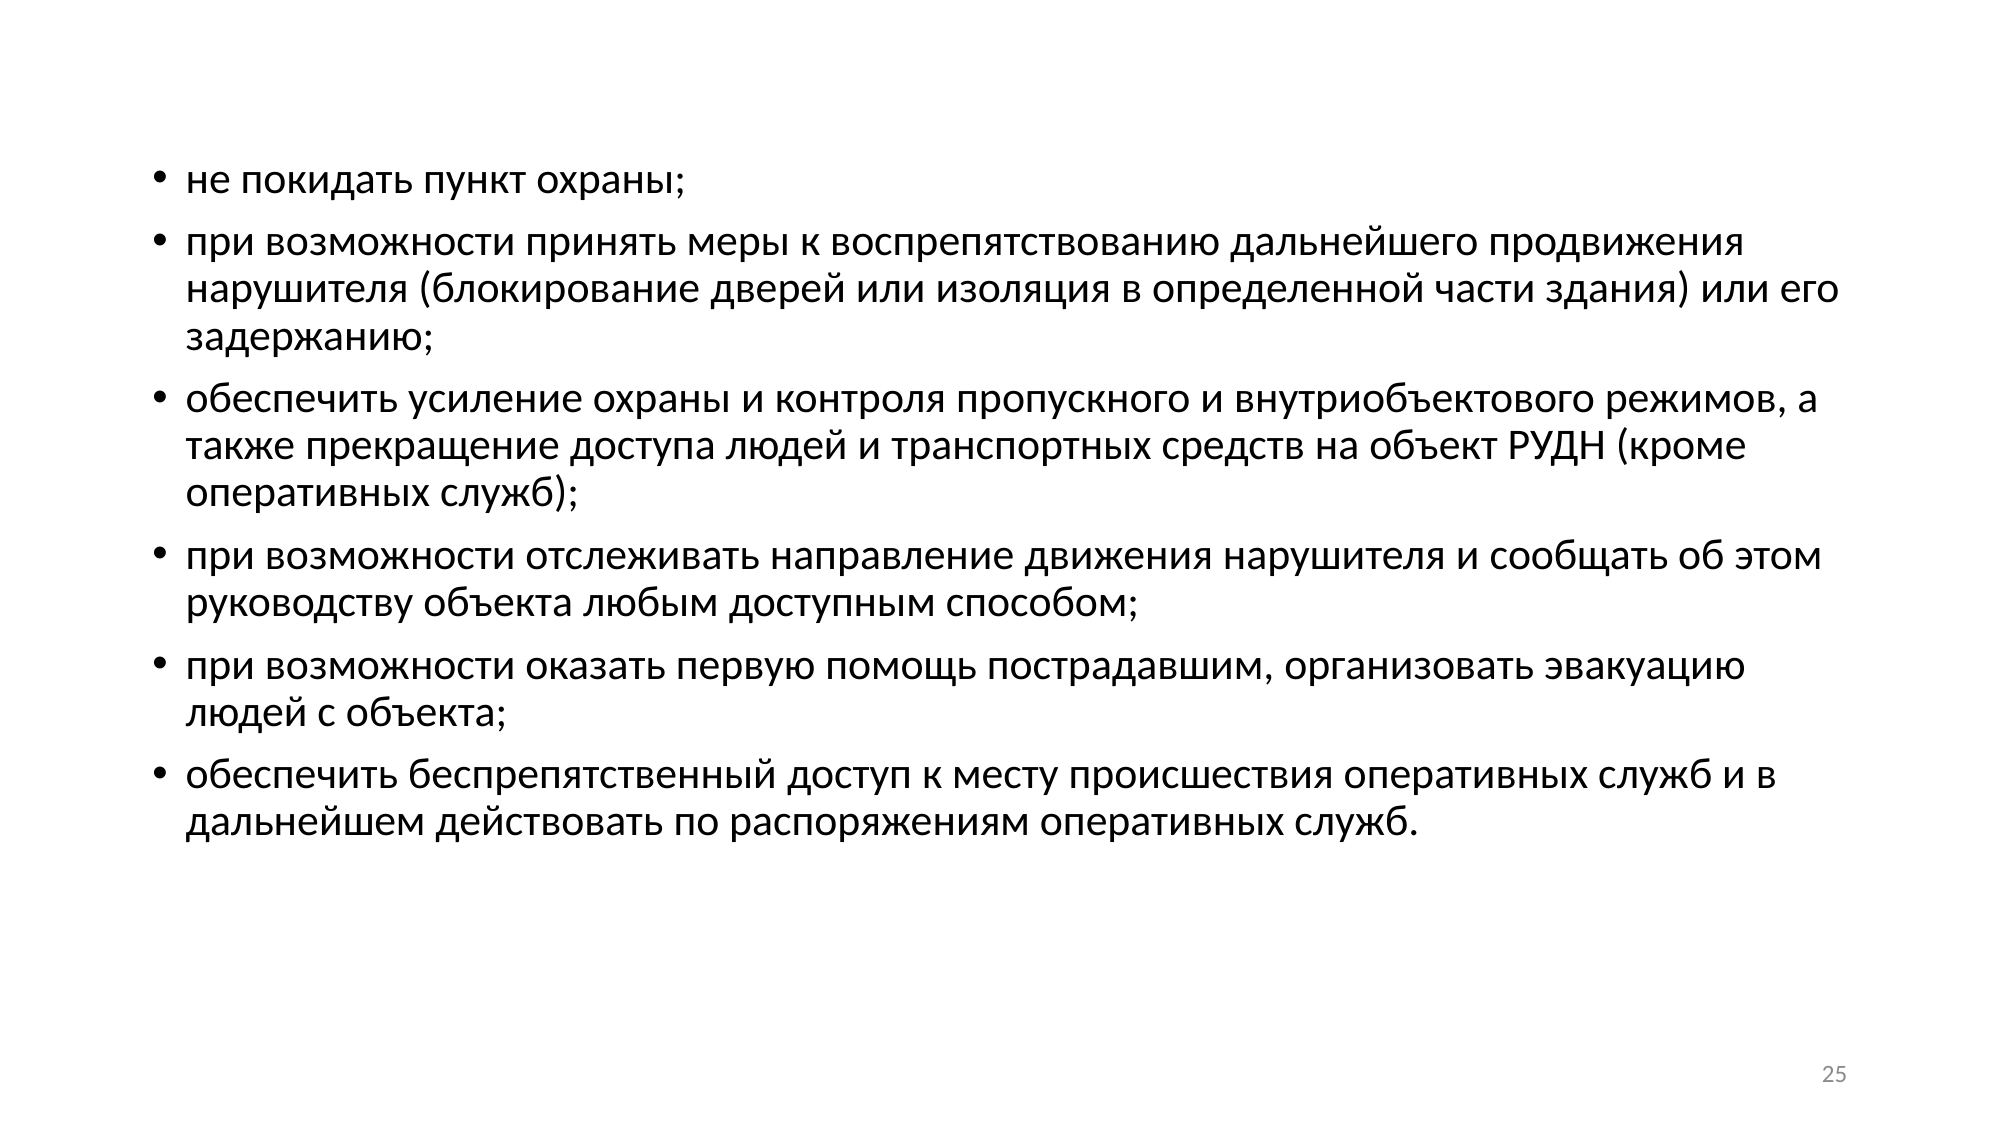

не покидать пункт охраны;
при возможности принять меры к воспрепятствованию дальнейшего продвижения нарушителя (блокирование дверей или изоляция в определенной части здания) или его задержанию;
обеспечить усиление охраны и контроля пропускного и внутриобъектового режимов, а также прекращение доступа людей и транспортных средств на объект РУДН (кроме оперативных служб);
при возможности отслеживать направление движения нарушителя и сообщать об этом руководству объекта любым доступным способом;
при возможности оказать первую помощь пострадавшим, организовать эвакуацию людей с объекта;
обеспечить беспрепятственный доступ к месту происшествия оперативных служб и в дальнейшем действовать по распоряжениям оперативных служб.

25